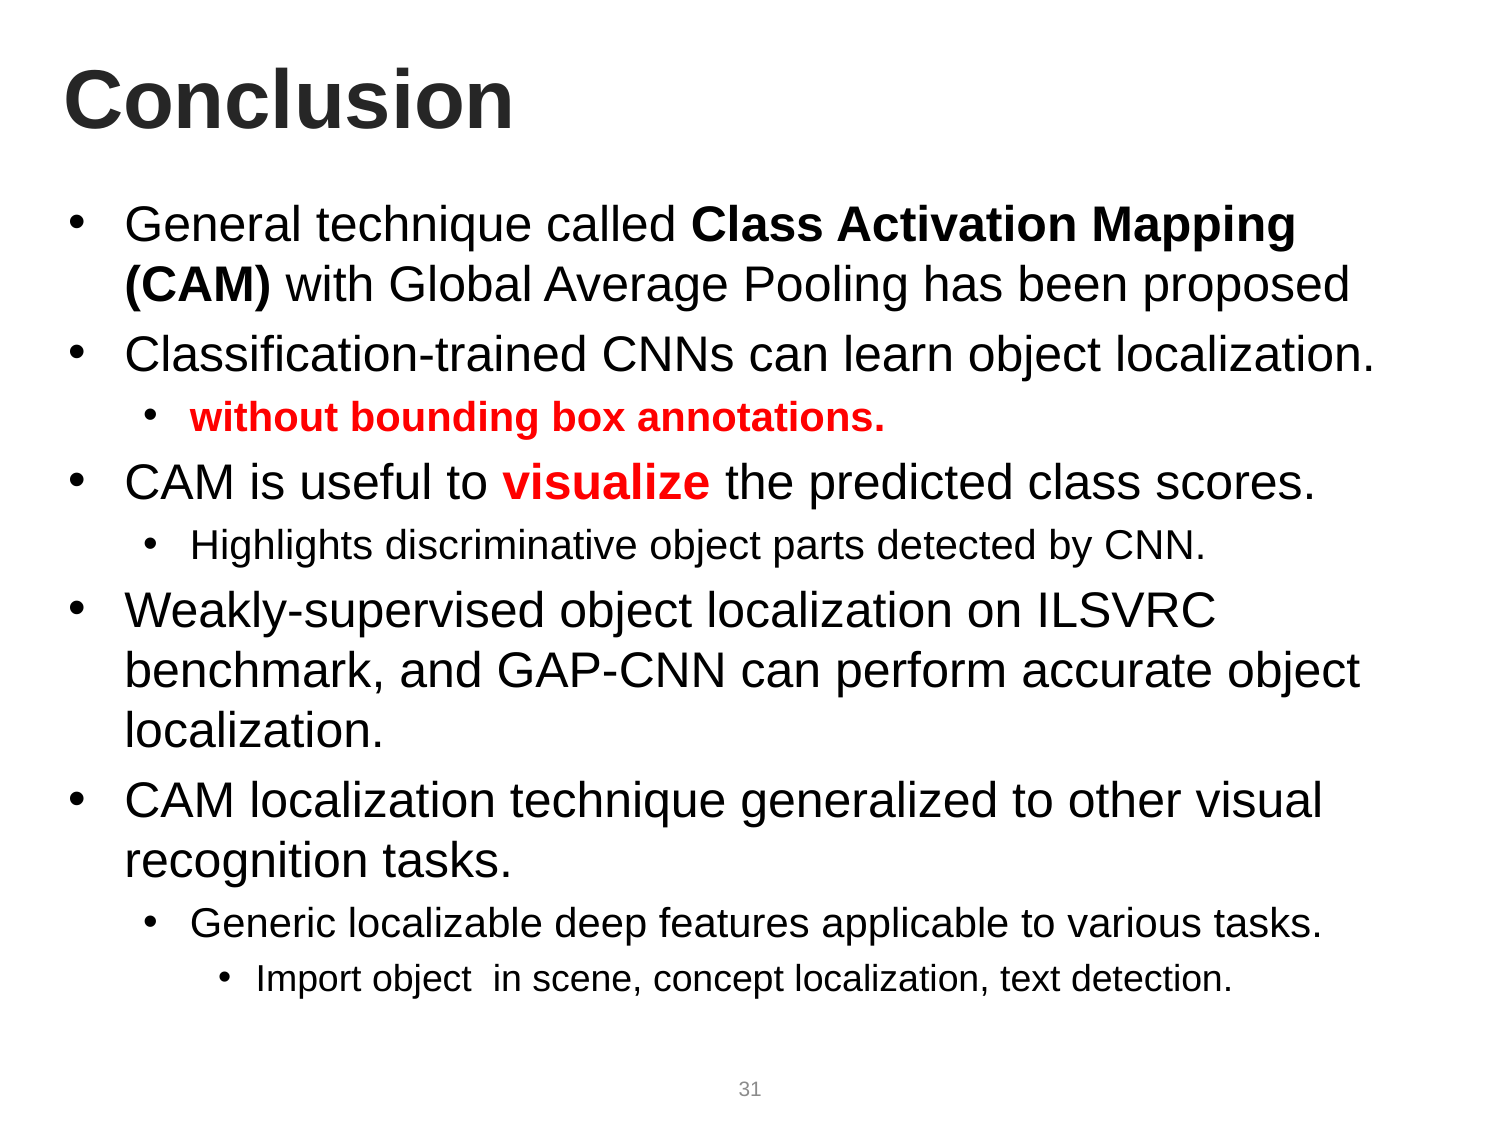

# Conclusion
General technique called Class Activation Mapping (CAM) with Global Average Pooling has been proposed
Classification-trained CNNs can learn object localization.
without bounding box annotations.
CAM is useful to visualize the predicted class scores.
Highlights discriminative object parts detected by CNN.
Weakly-supervised object localization on ILSVRC benchmark, and GAP-CNN can perform accurate object localization.
CAM localization technique generalized to other visual recognition tasks.
Generic localizable deep features applicable to various tasks.
Import object  in scene, concept localization, text detection.
31